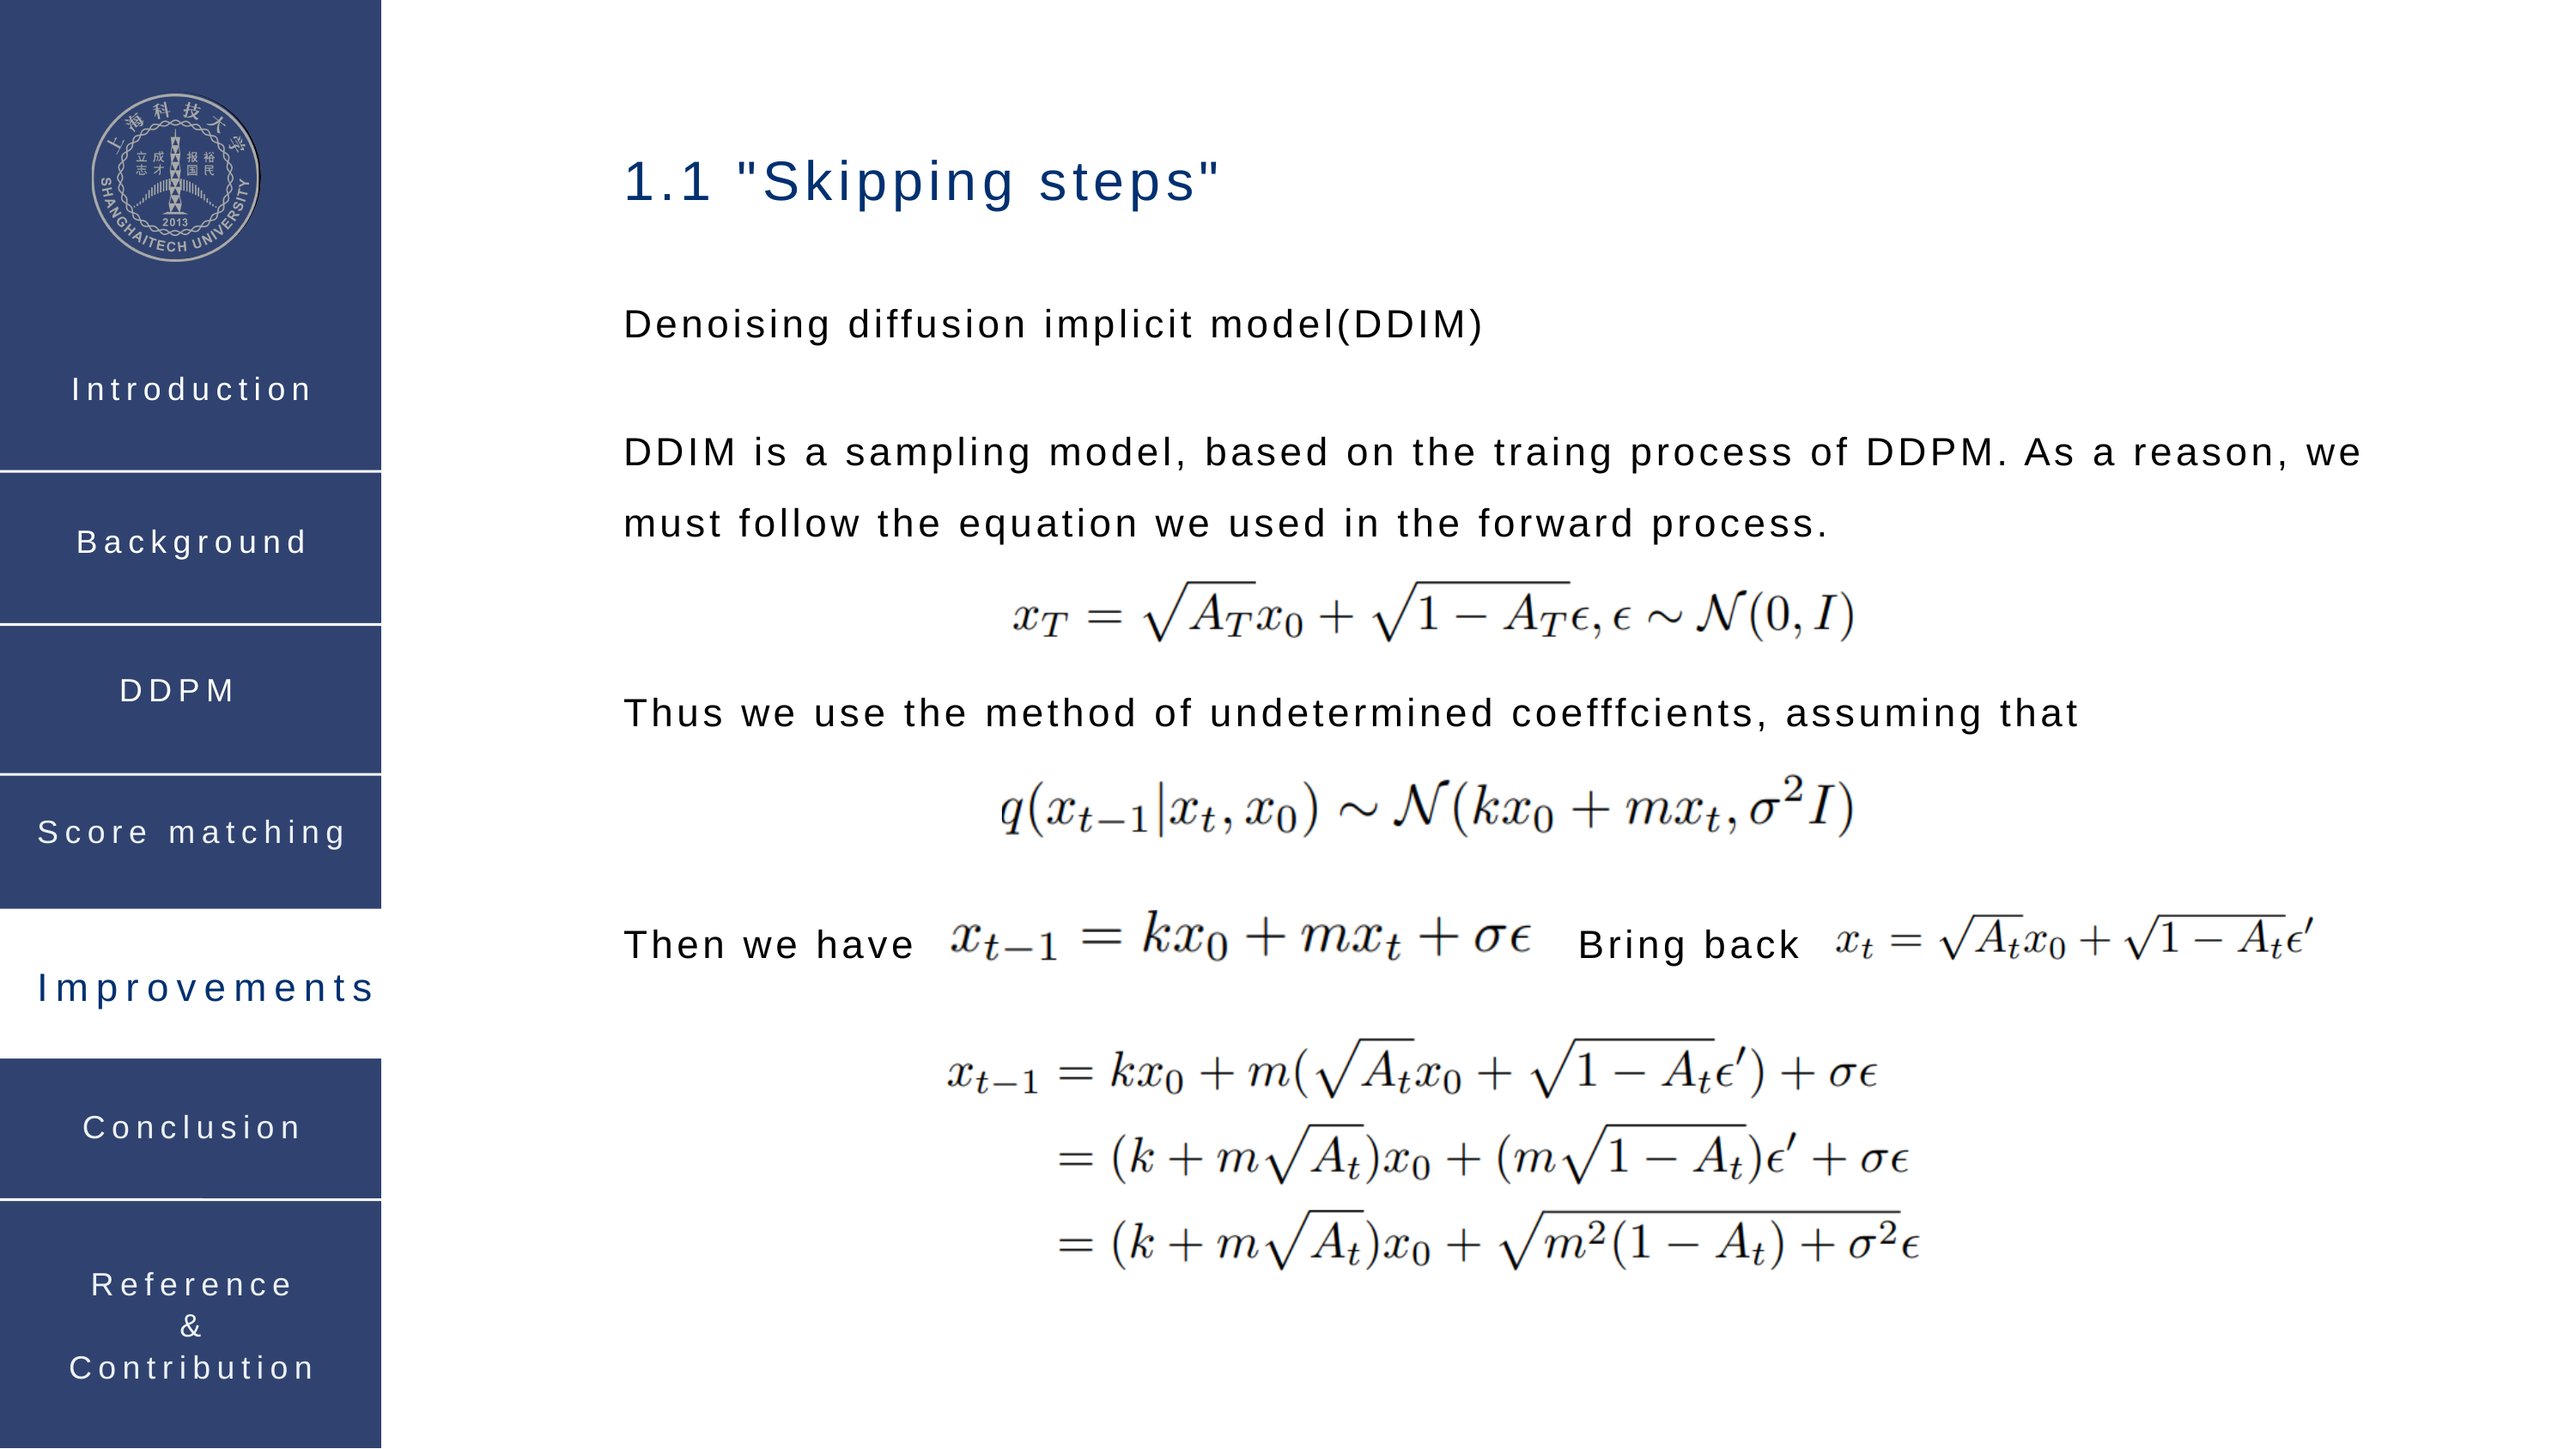

1.1 "Skipping steps"
Denoising diffusion implicit model(DDIM)
Introduction
DDIM is a sampling model, based on the traing process of DDPM. As a reason, we must follow the equation we used in the forward process.

Background

Thus we use the method of undetermined coefffcients, assuming that
DDPM

Score matching
Then we have
Bring back

Improvements

Conclusion

Reference
&
Contribution